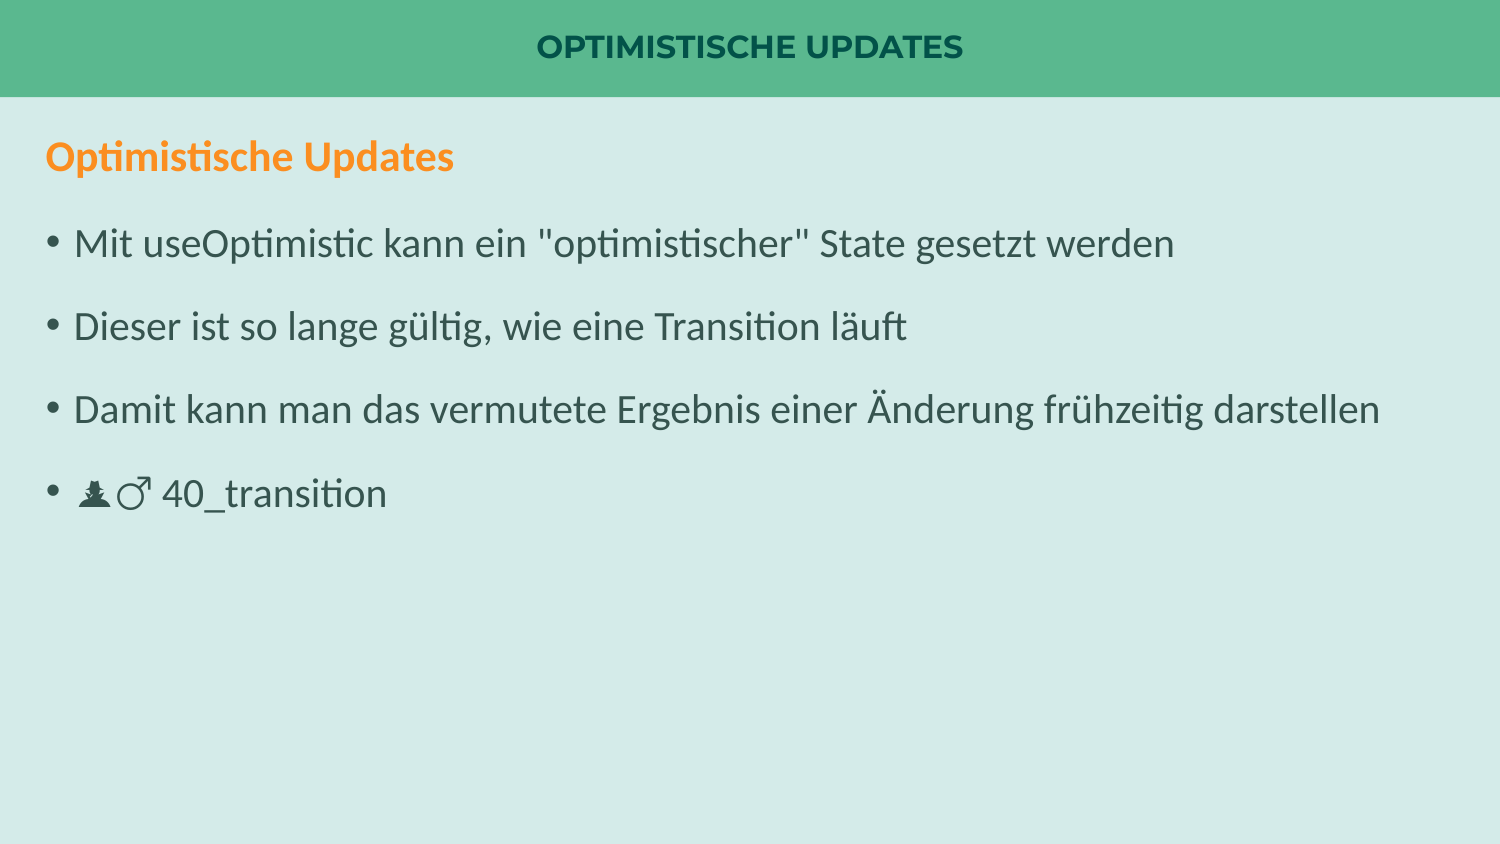

# OptimistiscHe Updates
Optimistische Updates
Mit useOptimistic kann ein "optimistischer" State gesetzt werden
Dieser ist so lange gültig, wie eine Transition läuft
Damit kann man das vermutete Ergebnis einer Änderung frühzeitig darstellen
🕵️‍♂️ 40_transition